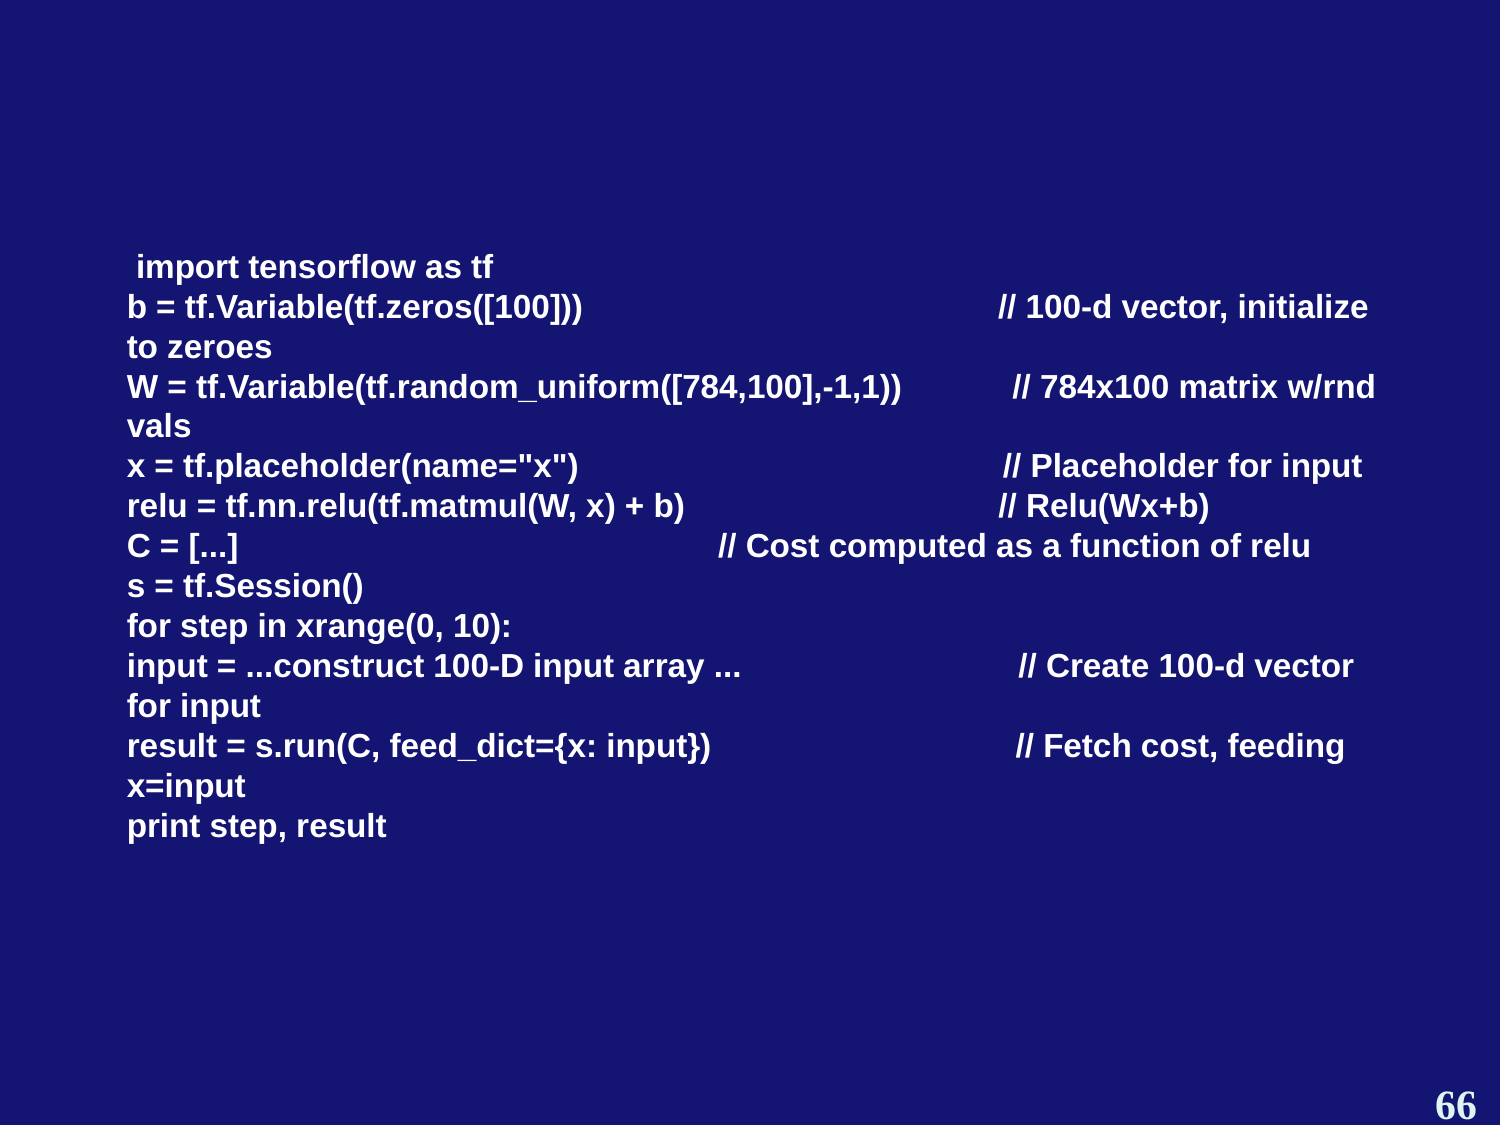

import tensorflow as tf
b = tf.Variable(tf.zeros([100]))                                             // 100-d vector, initialize to zeroes
W = tf.Variable(tf.random_uniform([784,100],-1,1))            // 784x100 matrix w/rnd vals
x = tf.placeholder(name="x")                                              // Placeholder for input
relu = tf.nn.relu(tf.matmul(W, x) + b)                                  // Relu(Wx+b)
C = [...]                                                    // Cost computed as a function of relu
s = tf.Session()
for step in xrange(0, 10):
input = ...construct 100-D input array ...                              // Create 100-d vector for input
result = s.run(C, feed_dict={x: input})                                 // Fetch cost, feeding x=input
print step, result